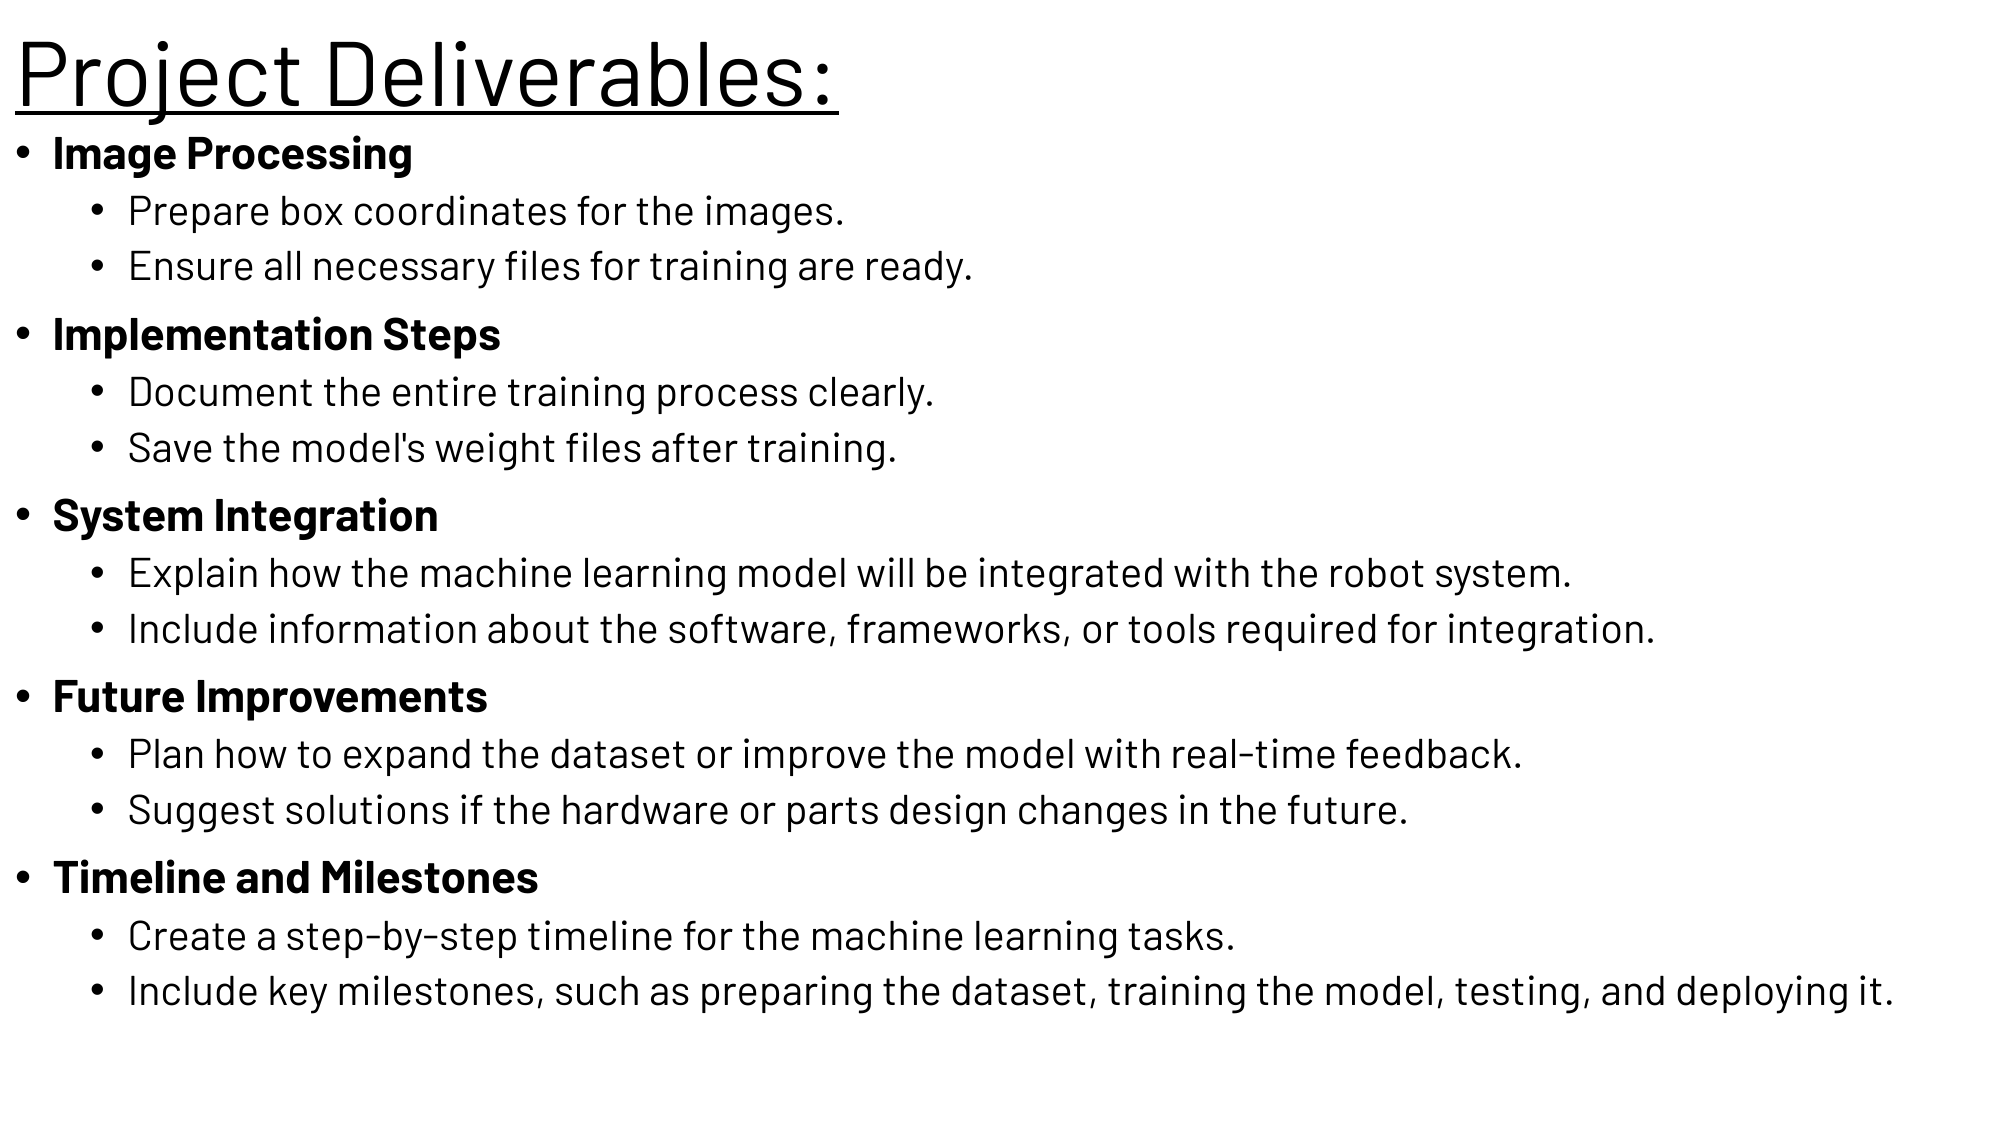

Project Deliverables:
Image Processing
Prepare box coordinates for the images.
Ensure all necessary files for training are ready.
Implementation Steps
Document the entire training process clearly.
Save the model's weight files after training.
System Integration
Explain how the machine learning model will be integrated with the robot system.
Include information about the software, frameworks, or tools required for integration.
Future Improvements
Plan how to expand the dataset or improve the model with real-time feedback.
Suggest solutions if the hardware or parts design changes in the future.
Timeline and Milestones
Create a step-by-step timeline for the machine learning tasks.
Include key milestones, such as preparing the dataset, training the model, testing, and deploying it.